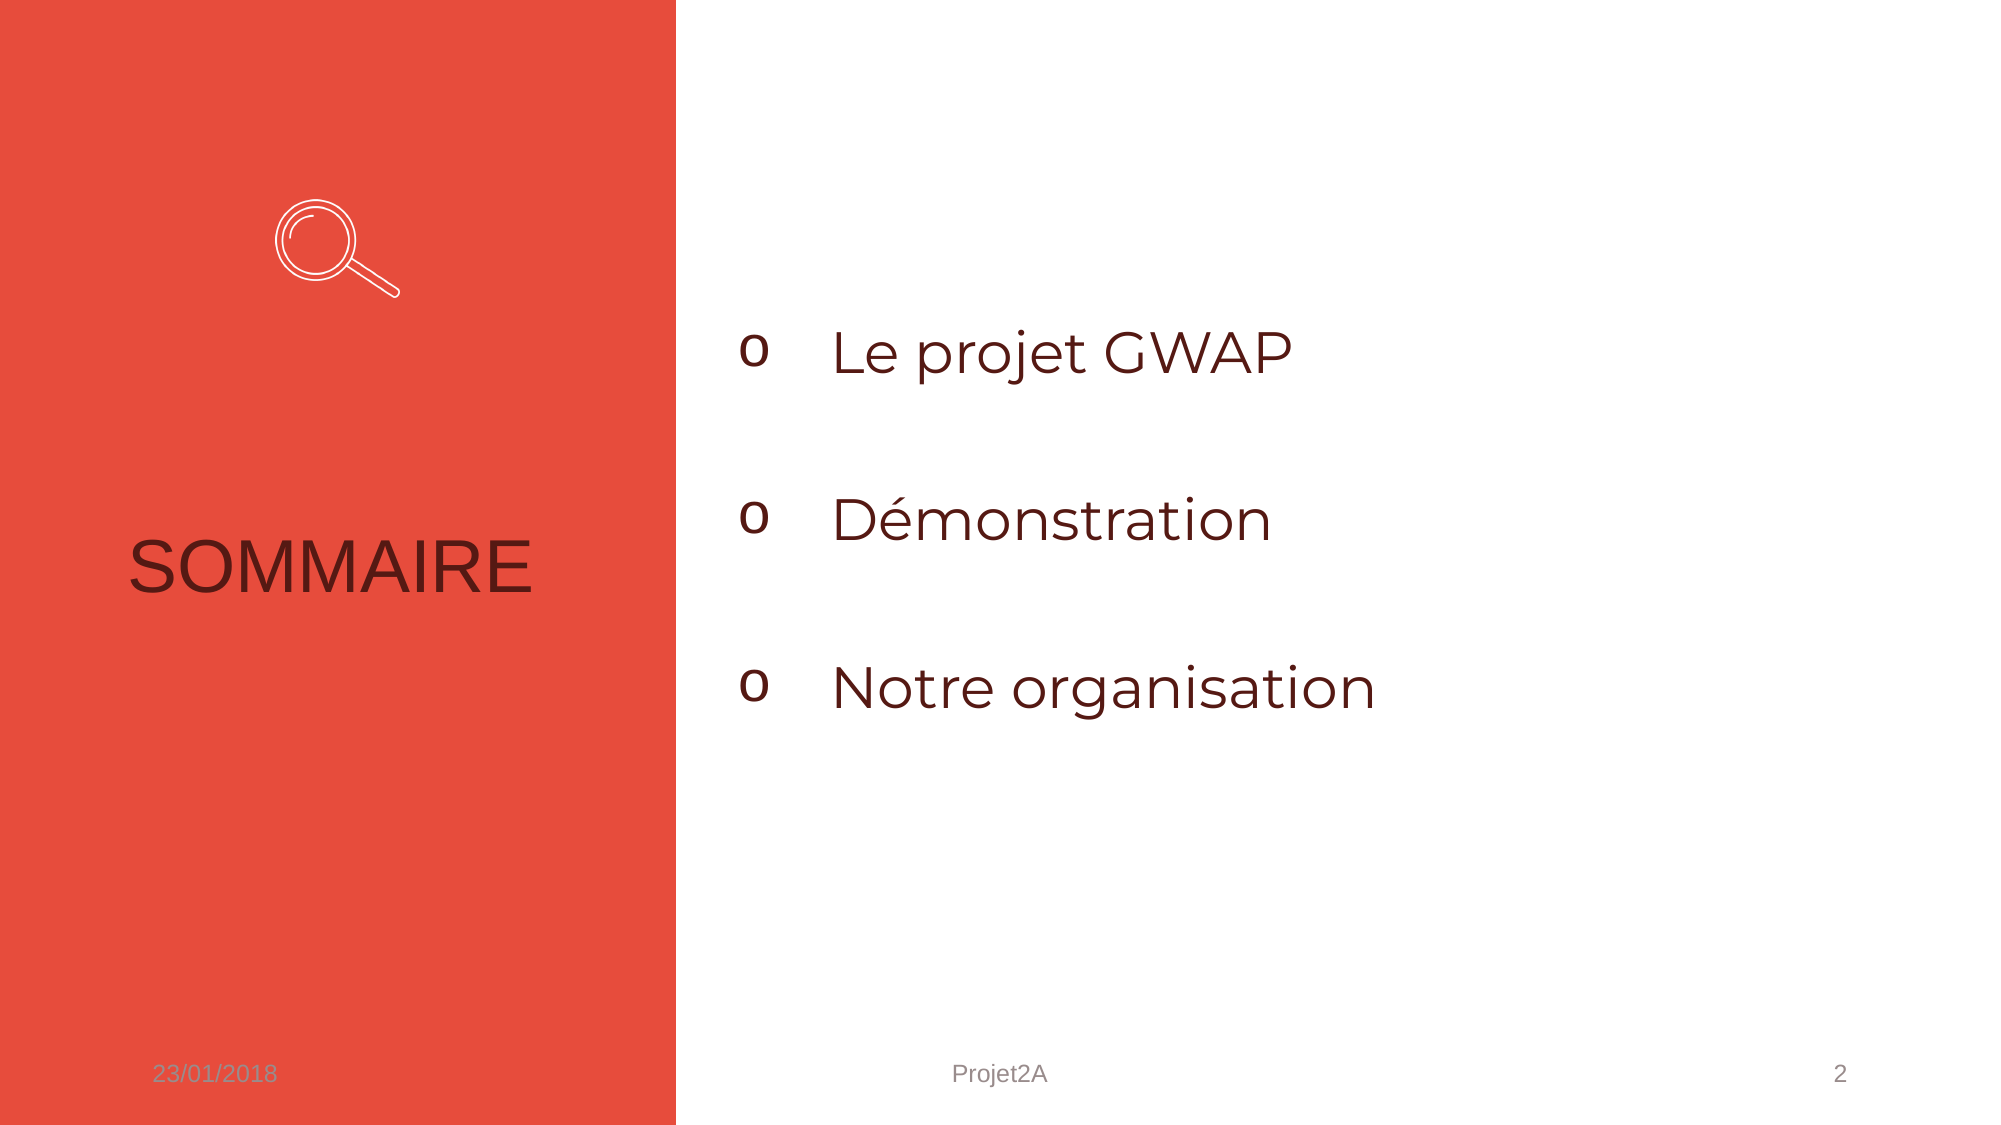

Le projet GWAP

Démonstration

Notre organisation
23/01/2018
Projet2A
2